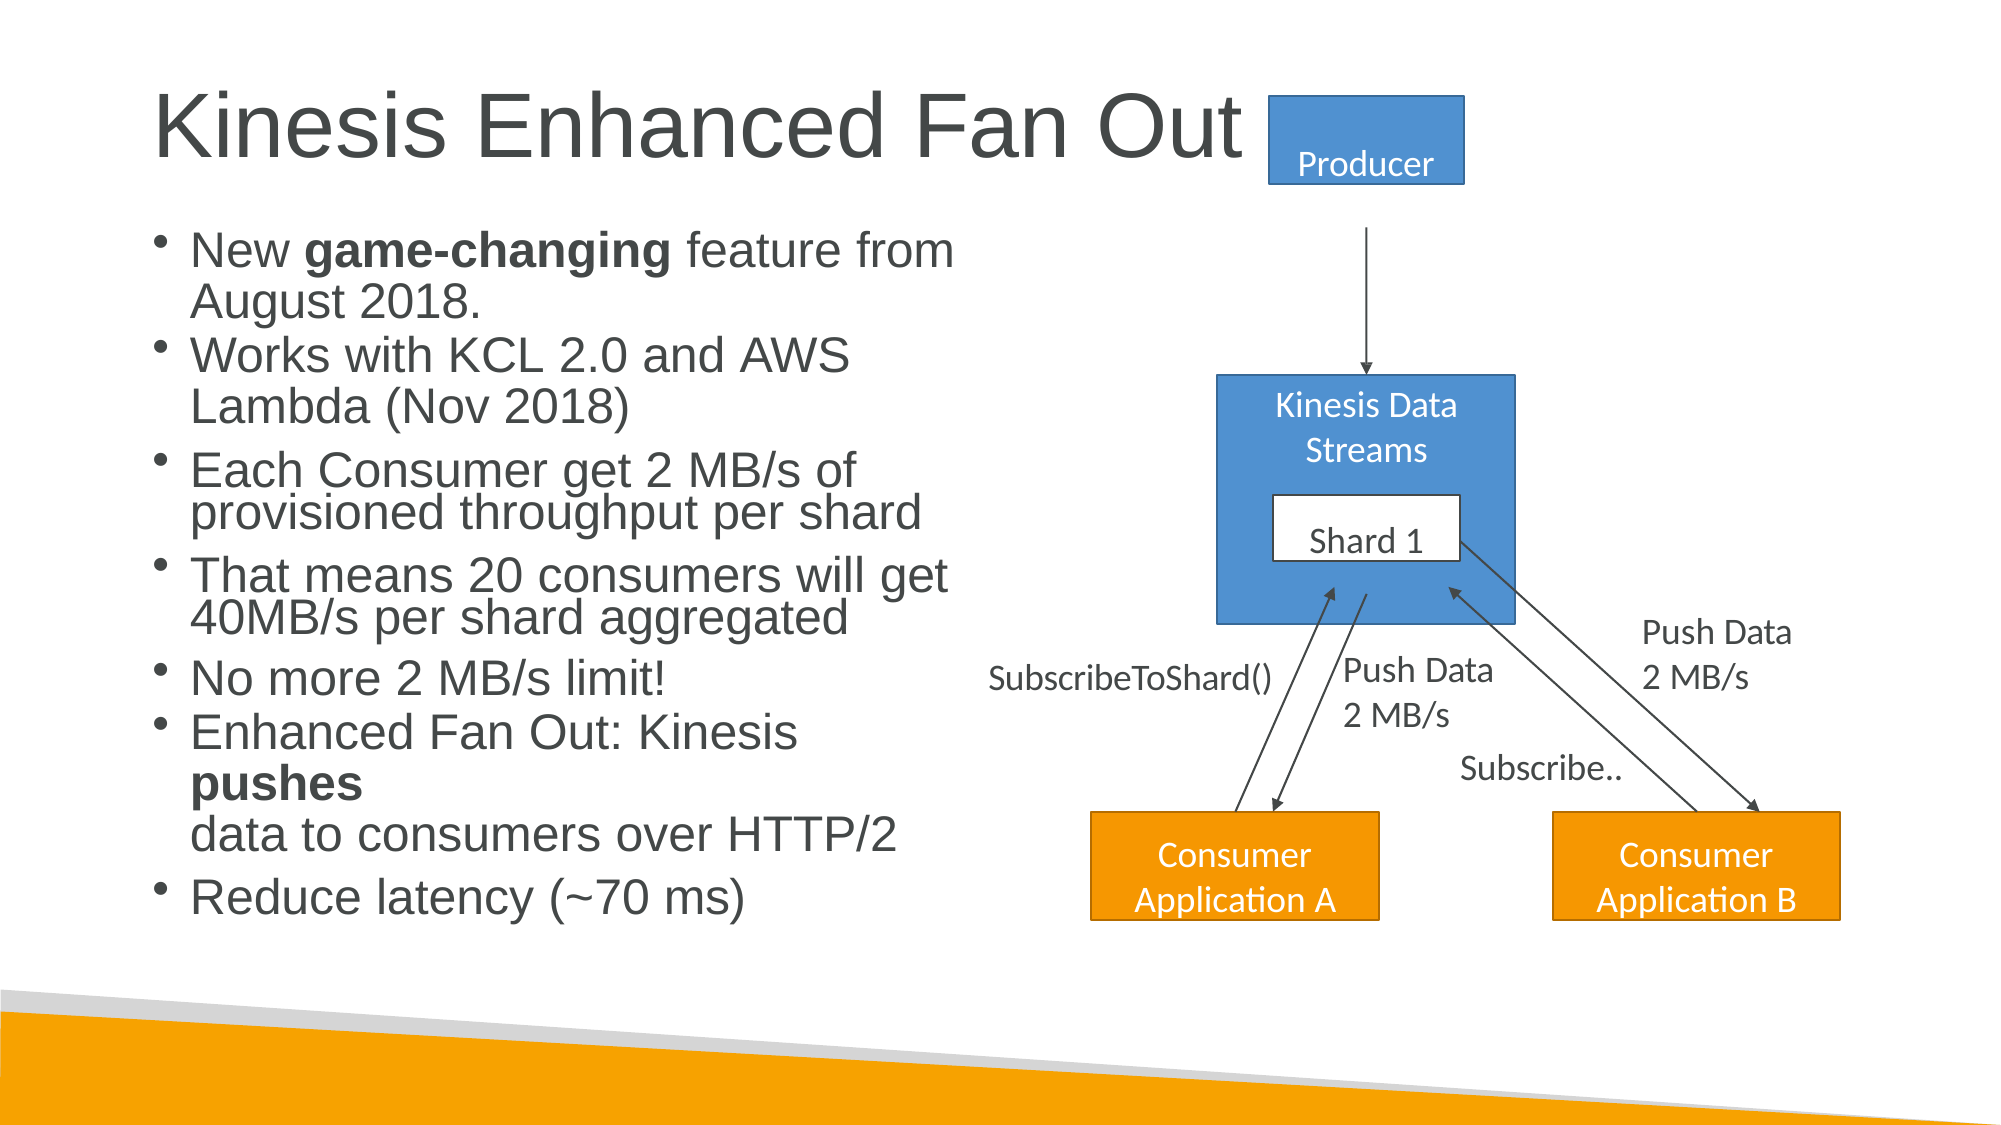

# Kinesis Enhanced Fan Out

Producer
New game-changing feature from
August 2018.

Works with KCL 2.0 and AWS
Lambda (Nov 2018)
Each Consumer get 2 MB/s of provisioned throughput per shard
That means 20 consumers will get 40MB/s per shard aggregated
No more 2 MB/s limit!
Enhanced Fan Out: Kinesis pushes
data to consumers over HTTP/2
Reduce latency (~70 ms)

Kinesis Data
Streams
Shard 1

Push Data 2 MB/s
Push Data
2 MB/s
Subscribe..
SubscribeToShard()
Consumer Application A
Consumer Application B